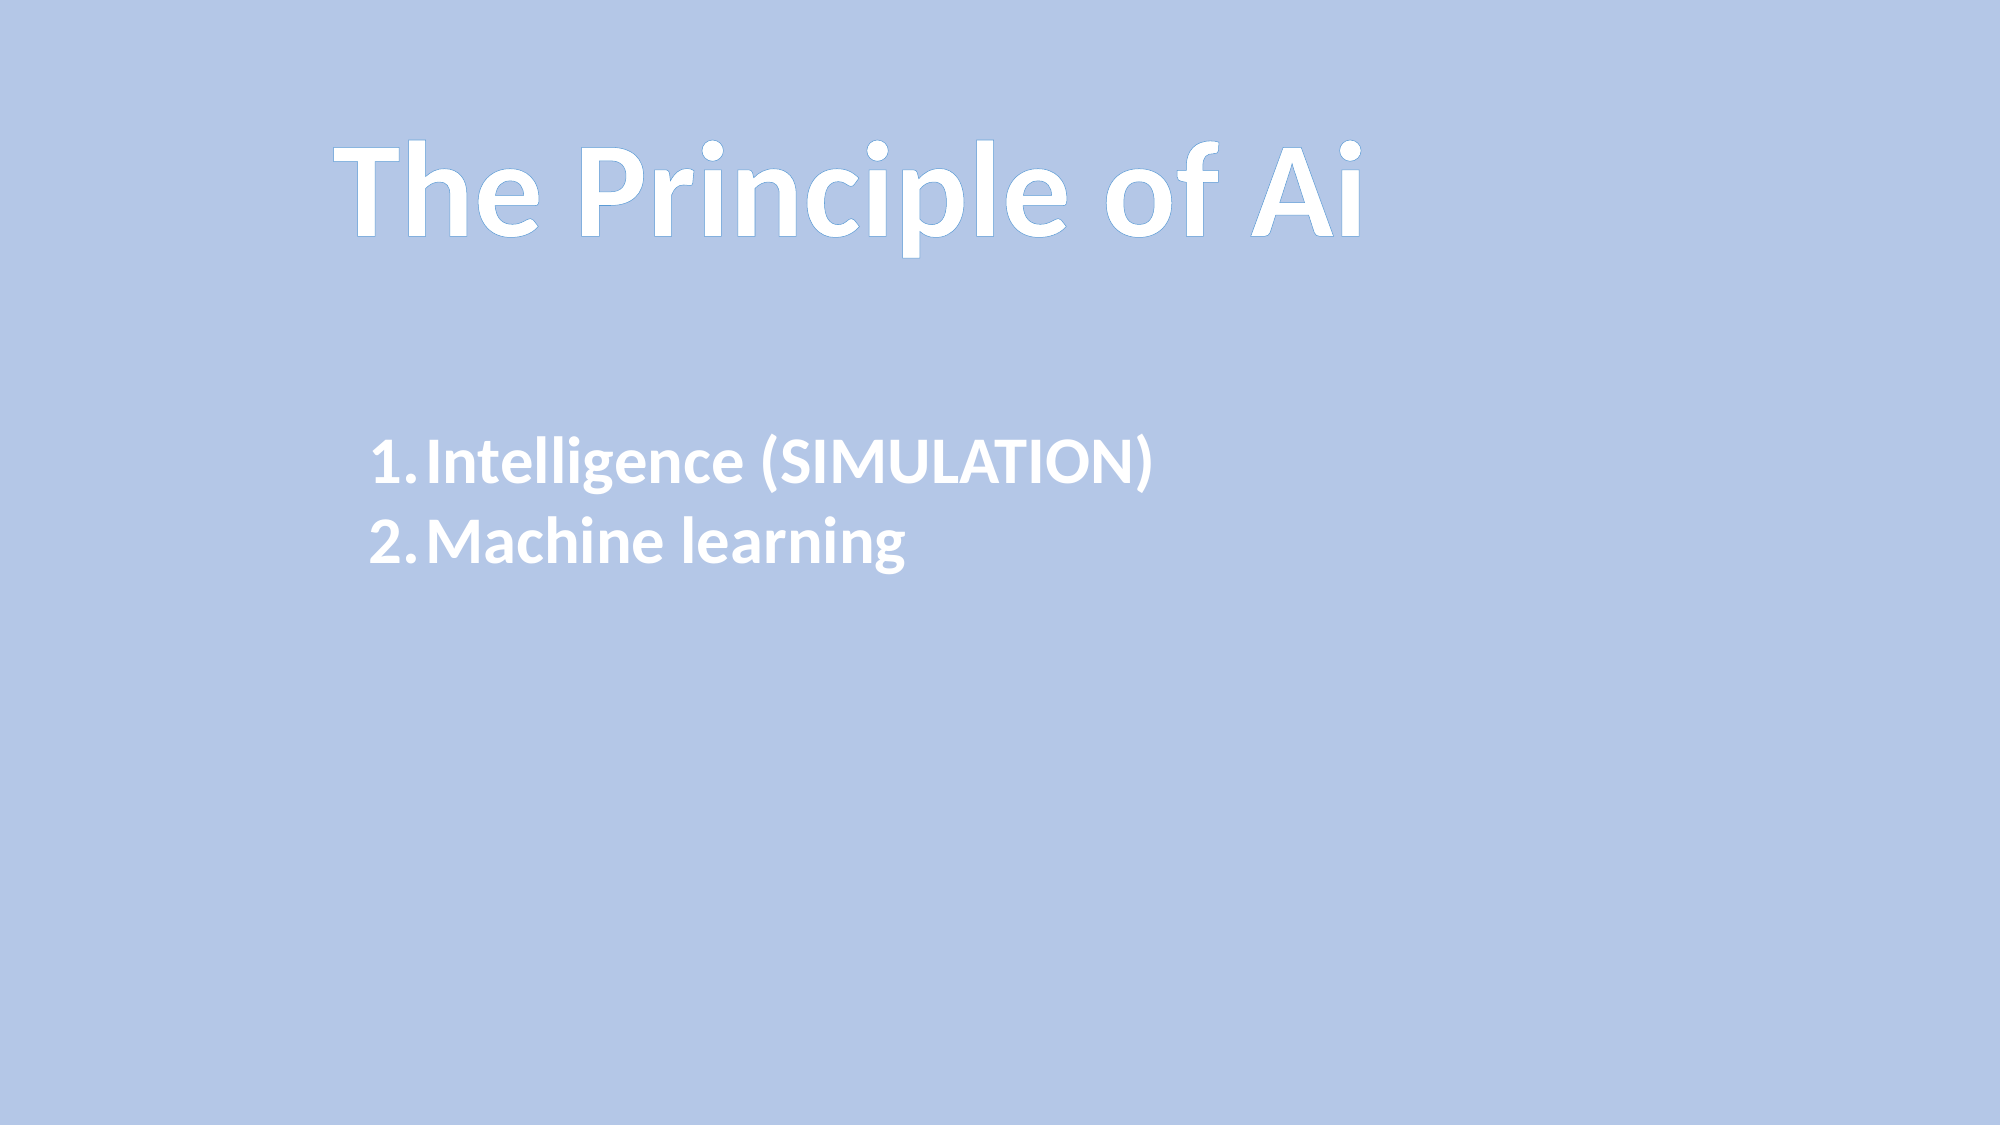

The Principle of Ai
Intelligence (SIMULATION)
Machine learning